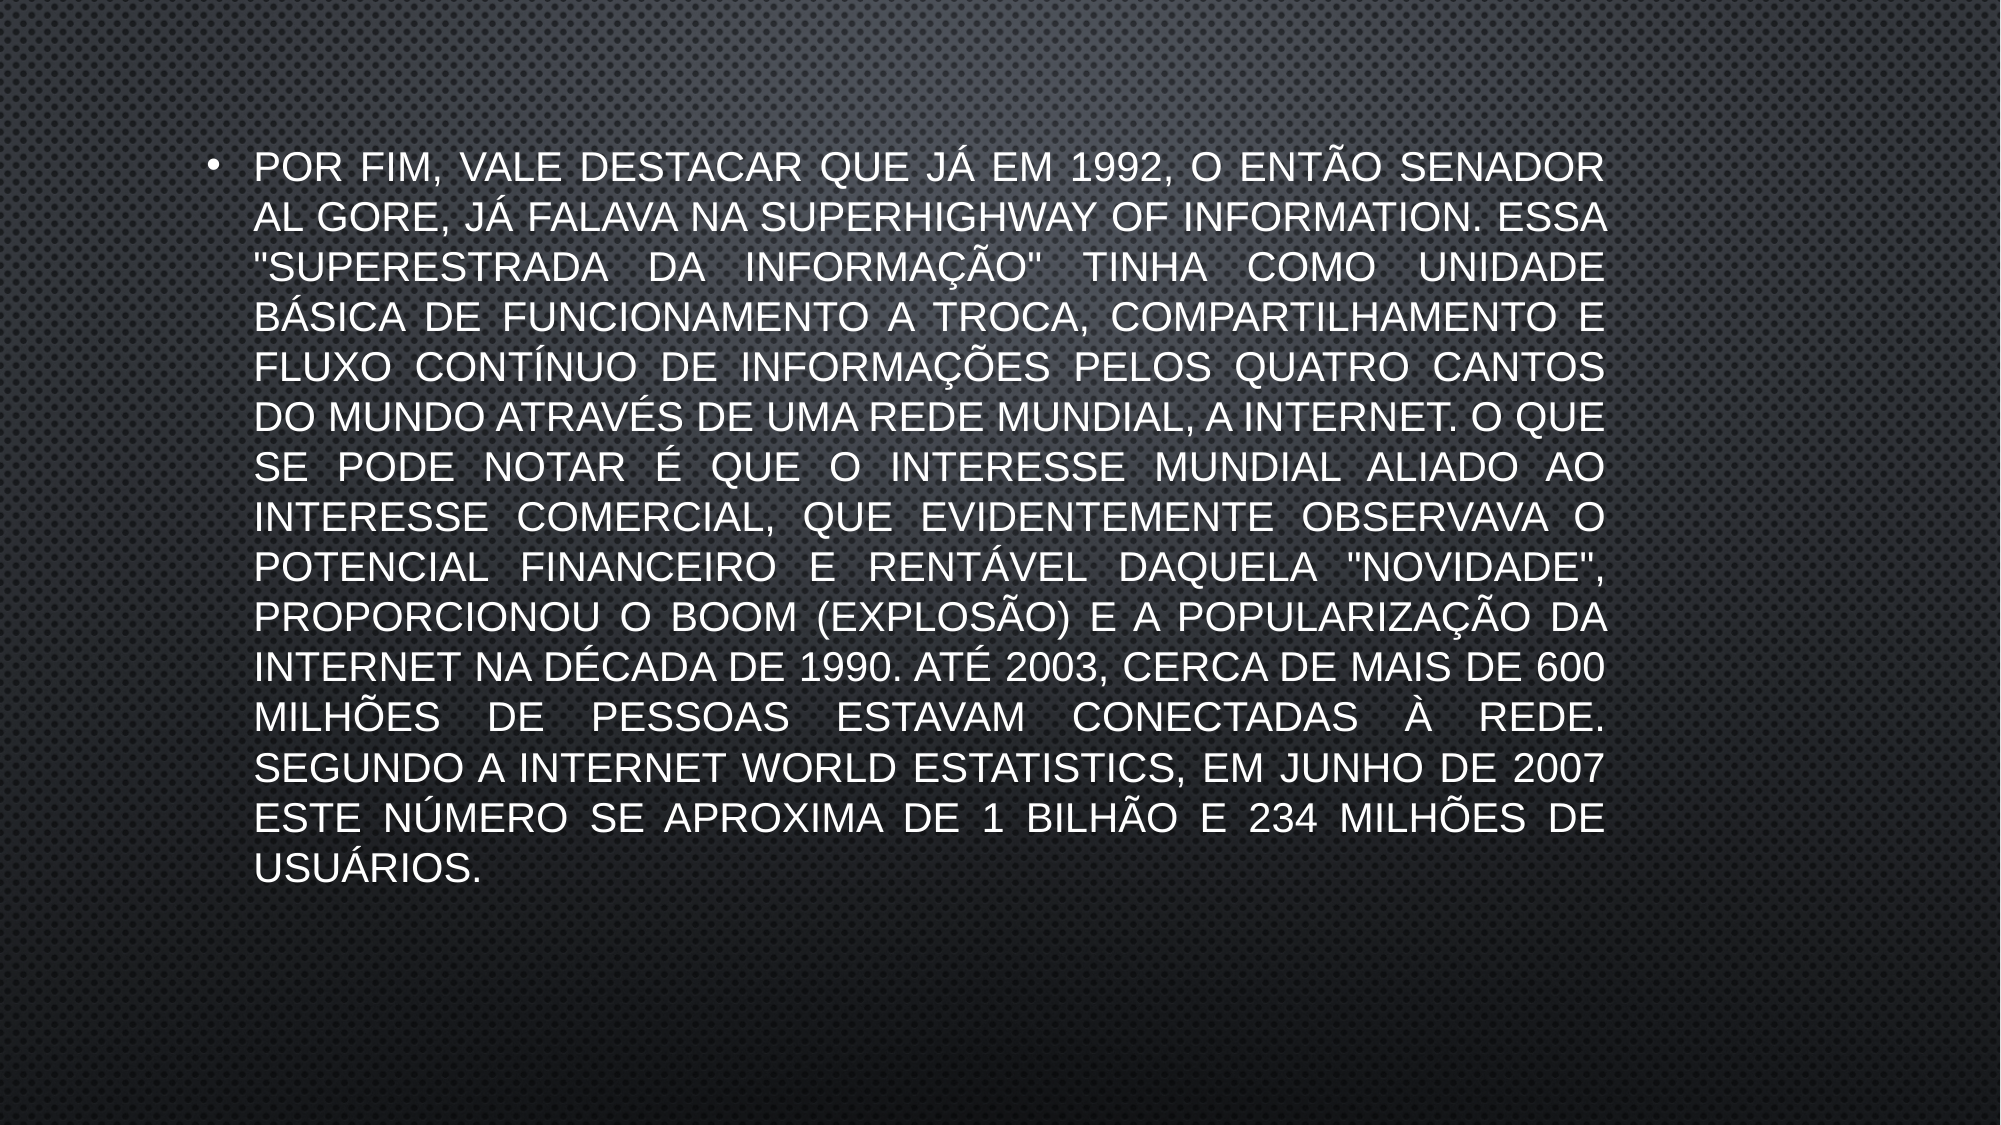

Por fim, vale destacar que já em 1992, o então senador Al Gore, já falava na Superhighway of Information. Essa "superestrada da informação" tinha como unidade básica de funcionamento a troca, compartilhamento e fluxo contínuo de informações pelos quatro cantos do mundo através de uma rede mundial, a Internet. O que se pode notar é que o interesse mundial aliado ao interesse comercial, que evidentemente observava o potencial financeiro e rentável daquela "novidade", proporcionou o boom (explosão) e a popularização da Internet na década de 1990. Até 2003, cerca de mais de 600 milhões de pessoas estavam conectadas à rede. Segundo a Internet World Estatistics, em junho de 2007 este número se aproxima de 1 bilhão e 234 milhões de usuários.